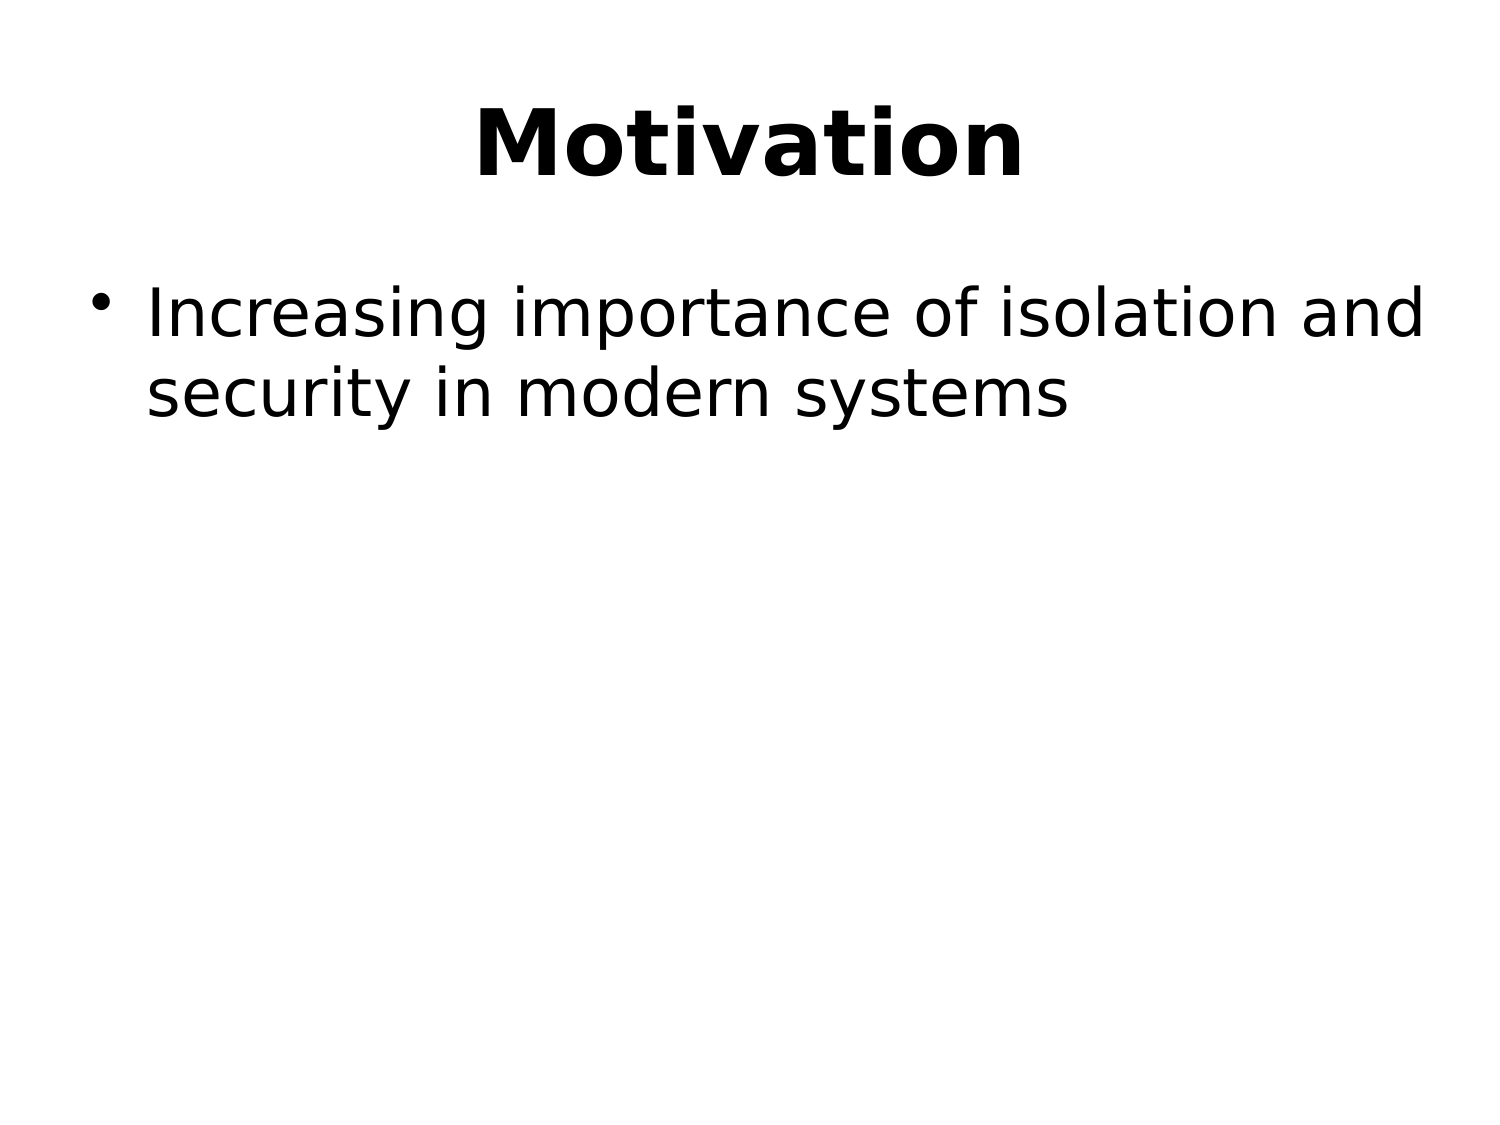

# Motivation
Increasing importance of isolation and security in modern systems